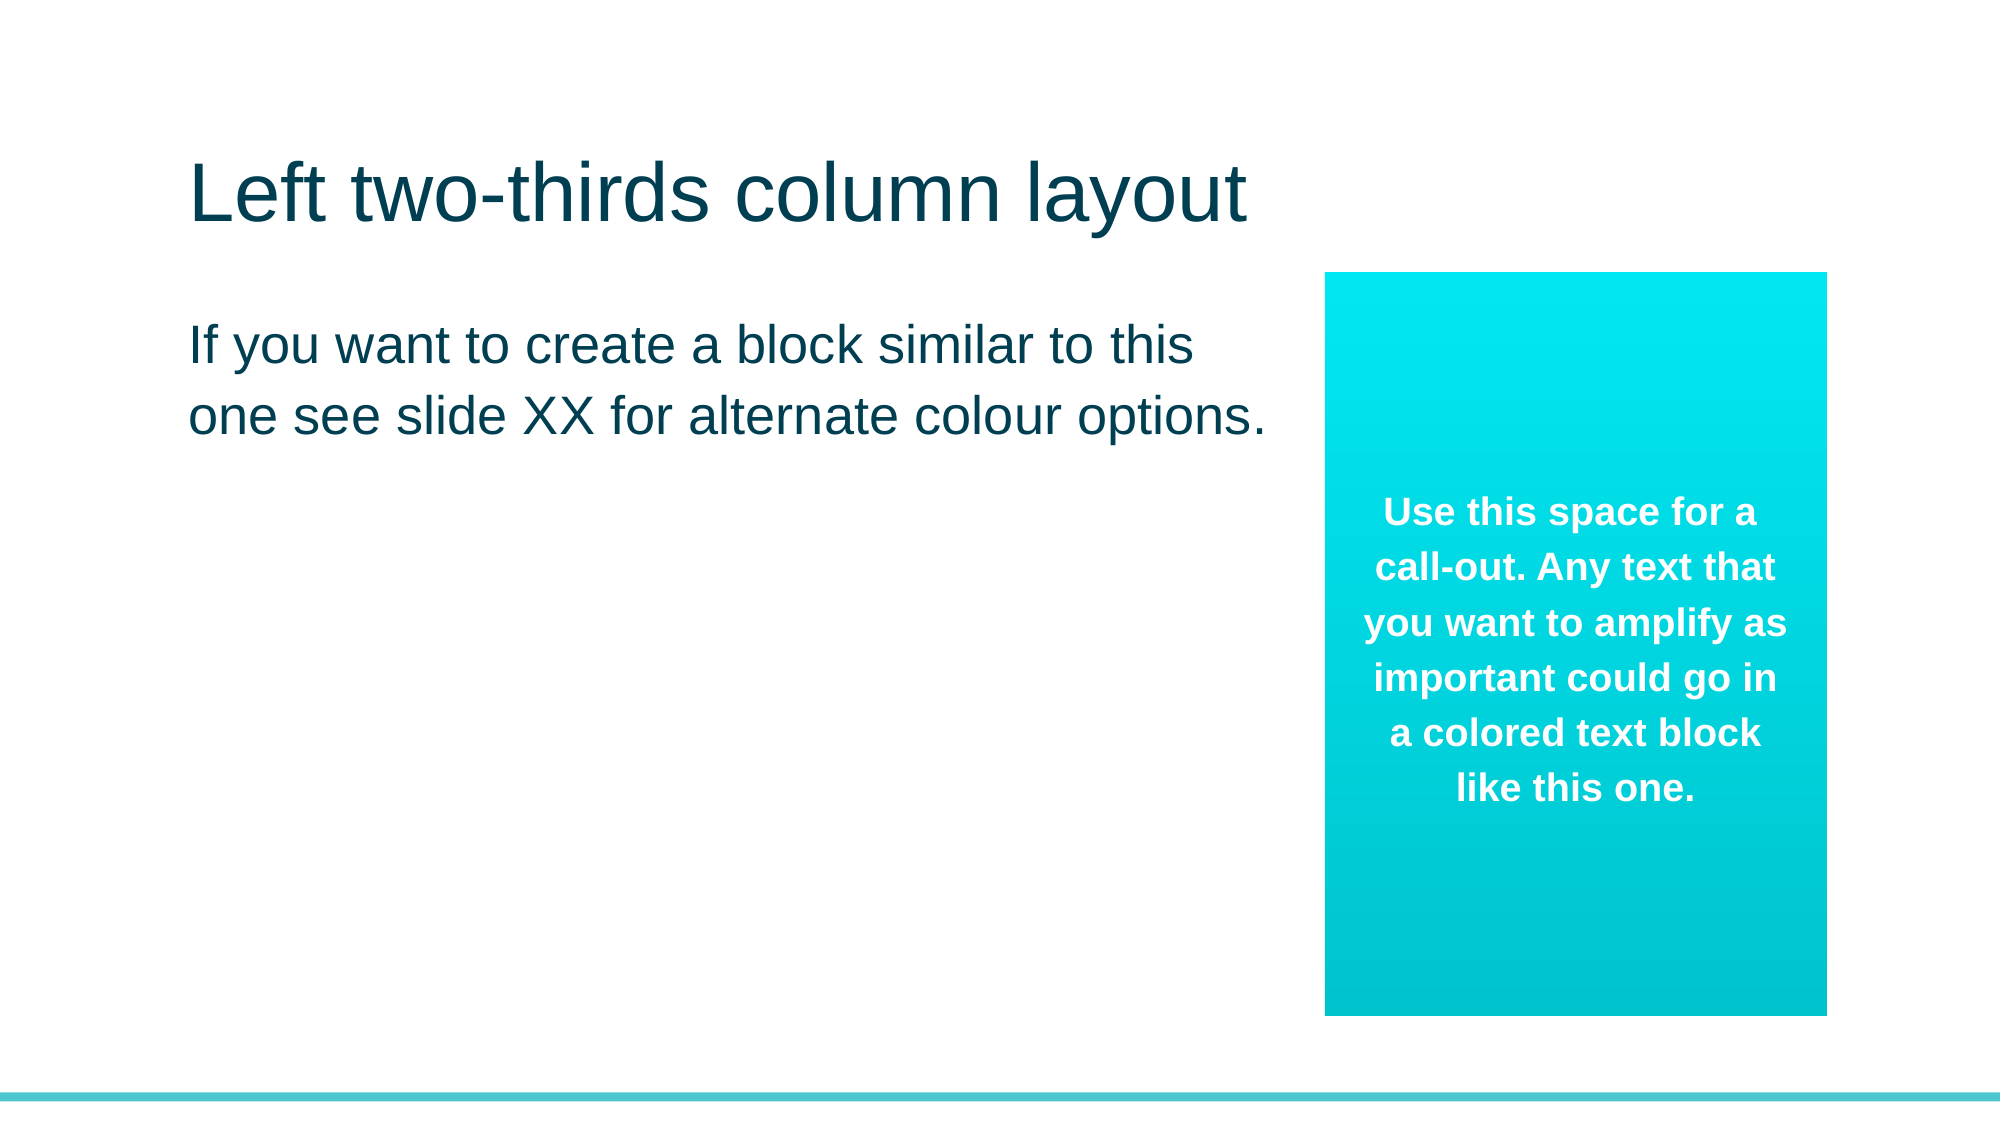

# Left two-thirds column layout
Use this space for a
call-out. Any text that you want to amplify as important could go in a colored text block like this one.
If you want to create a block similar to this one see slide XX for alternate colour options.